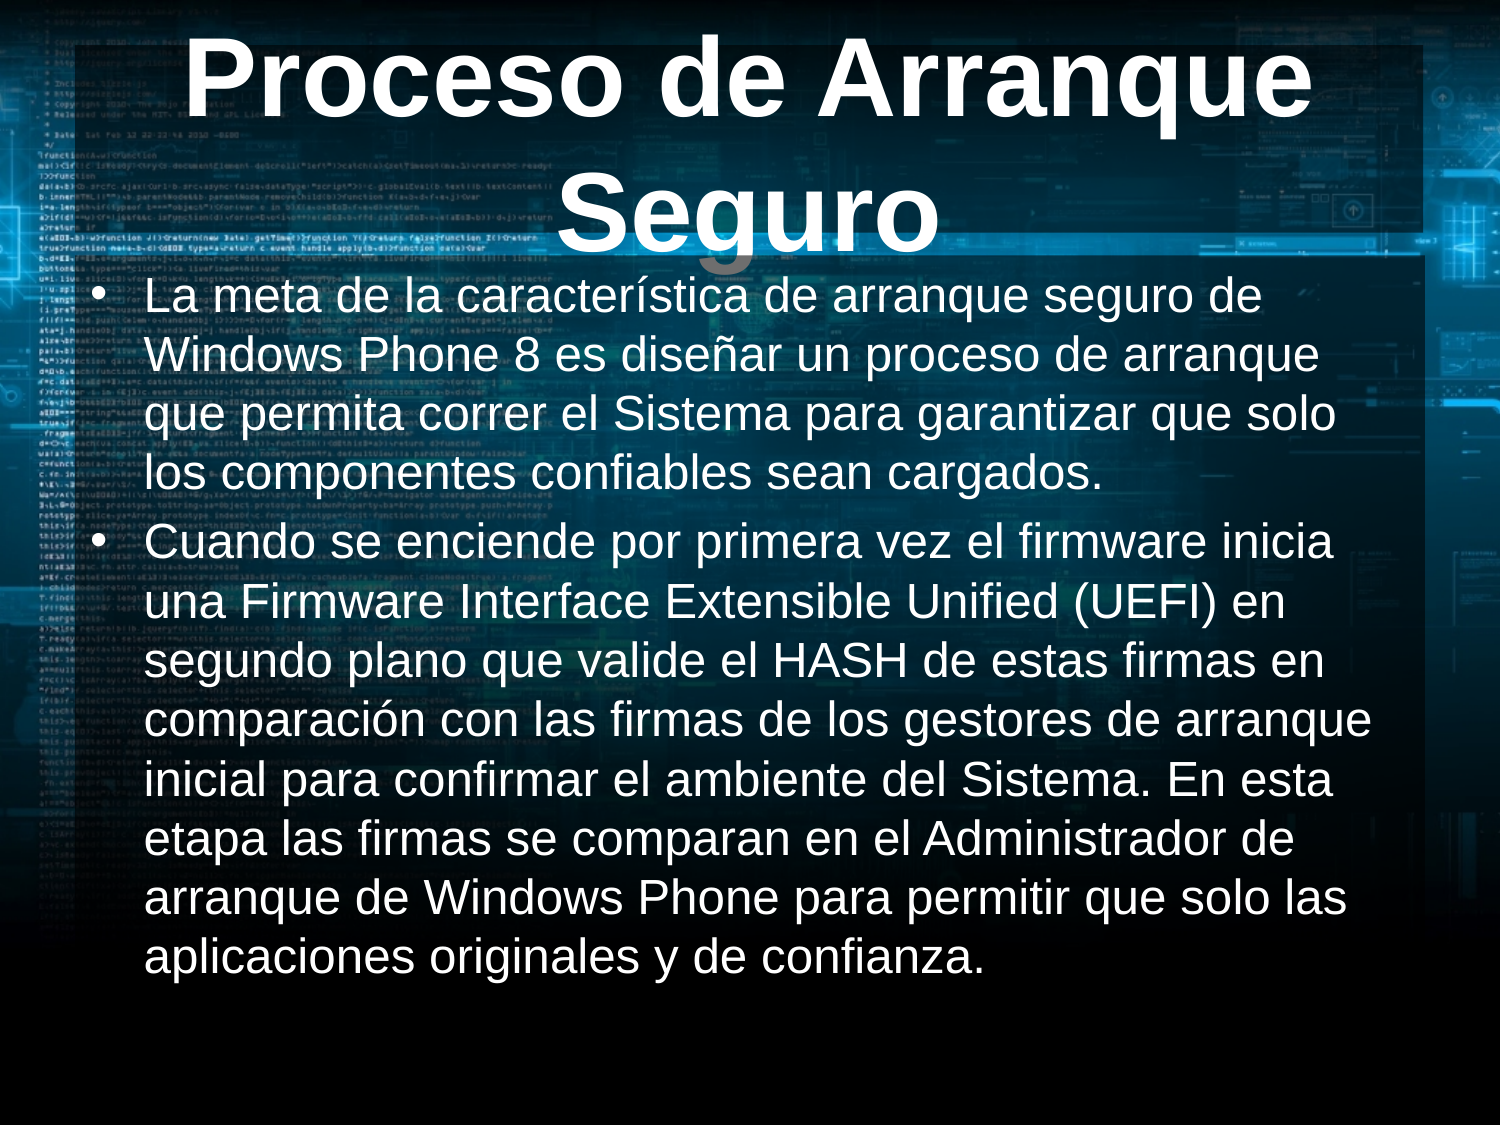

# Proceso de Arranque Seguro
La meta de la característica de arranque seguro de Windows Phone 8 es diseñar un proceso de arranque que permita correr el Sistema para garantizar que solo los componentes confiables sean cargados.
Cuando se enciende por primera vez el firmware inicia una Firmware Interface Extensible Unified (UEFI) en segundo plano que valide el HASH de estas firmas en comparación con las firmas de los gestores de arranque inicial para confirmar el ambiente del Sistema. En esta etapa las firmas se comparan en el Administrador de arranque de Windows Phone para permitir que solo las aplicaciones originales y de confianza.